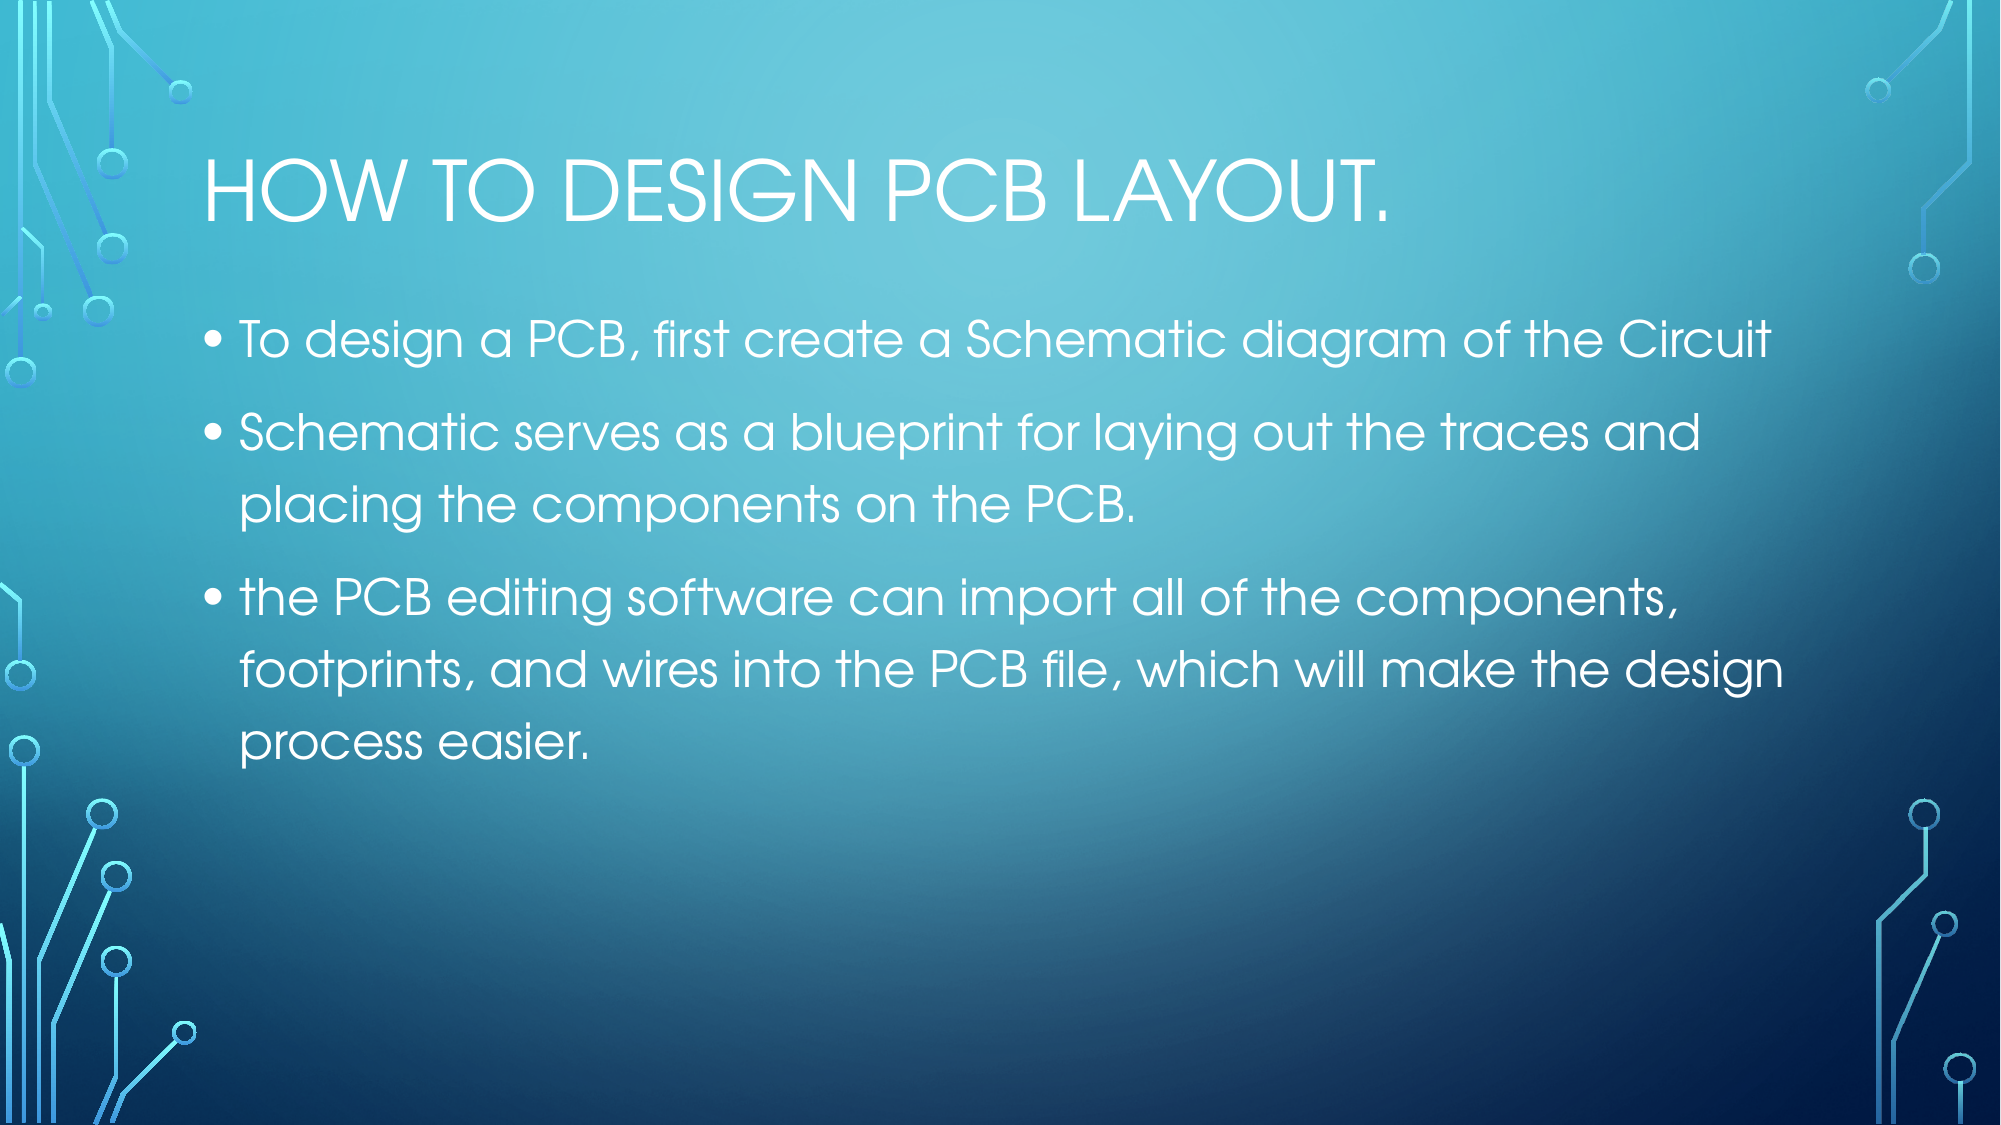

# How to design PCB Layout.
To design a PCB, first create a Schematic diagram of the Circuit
Schematic serves as a blueprint for laying out the traces and placing the components on the PCB.
the PCB editing software can import all of the components, footprints, and wires into the PCB file, which will make the design process easier.